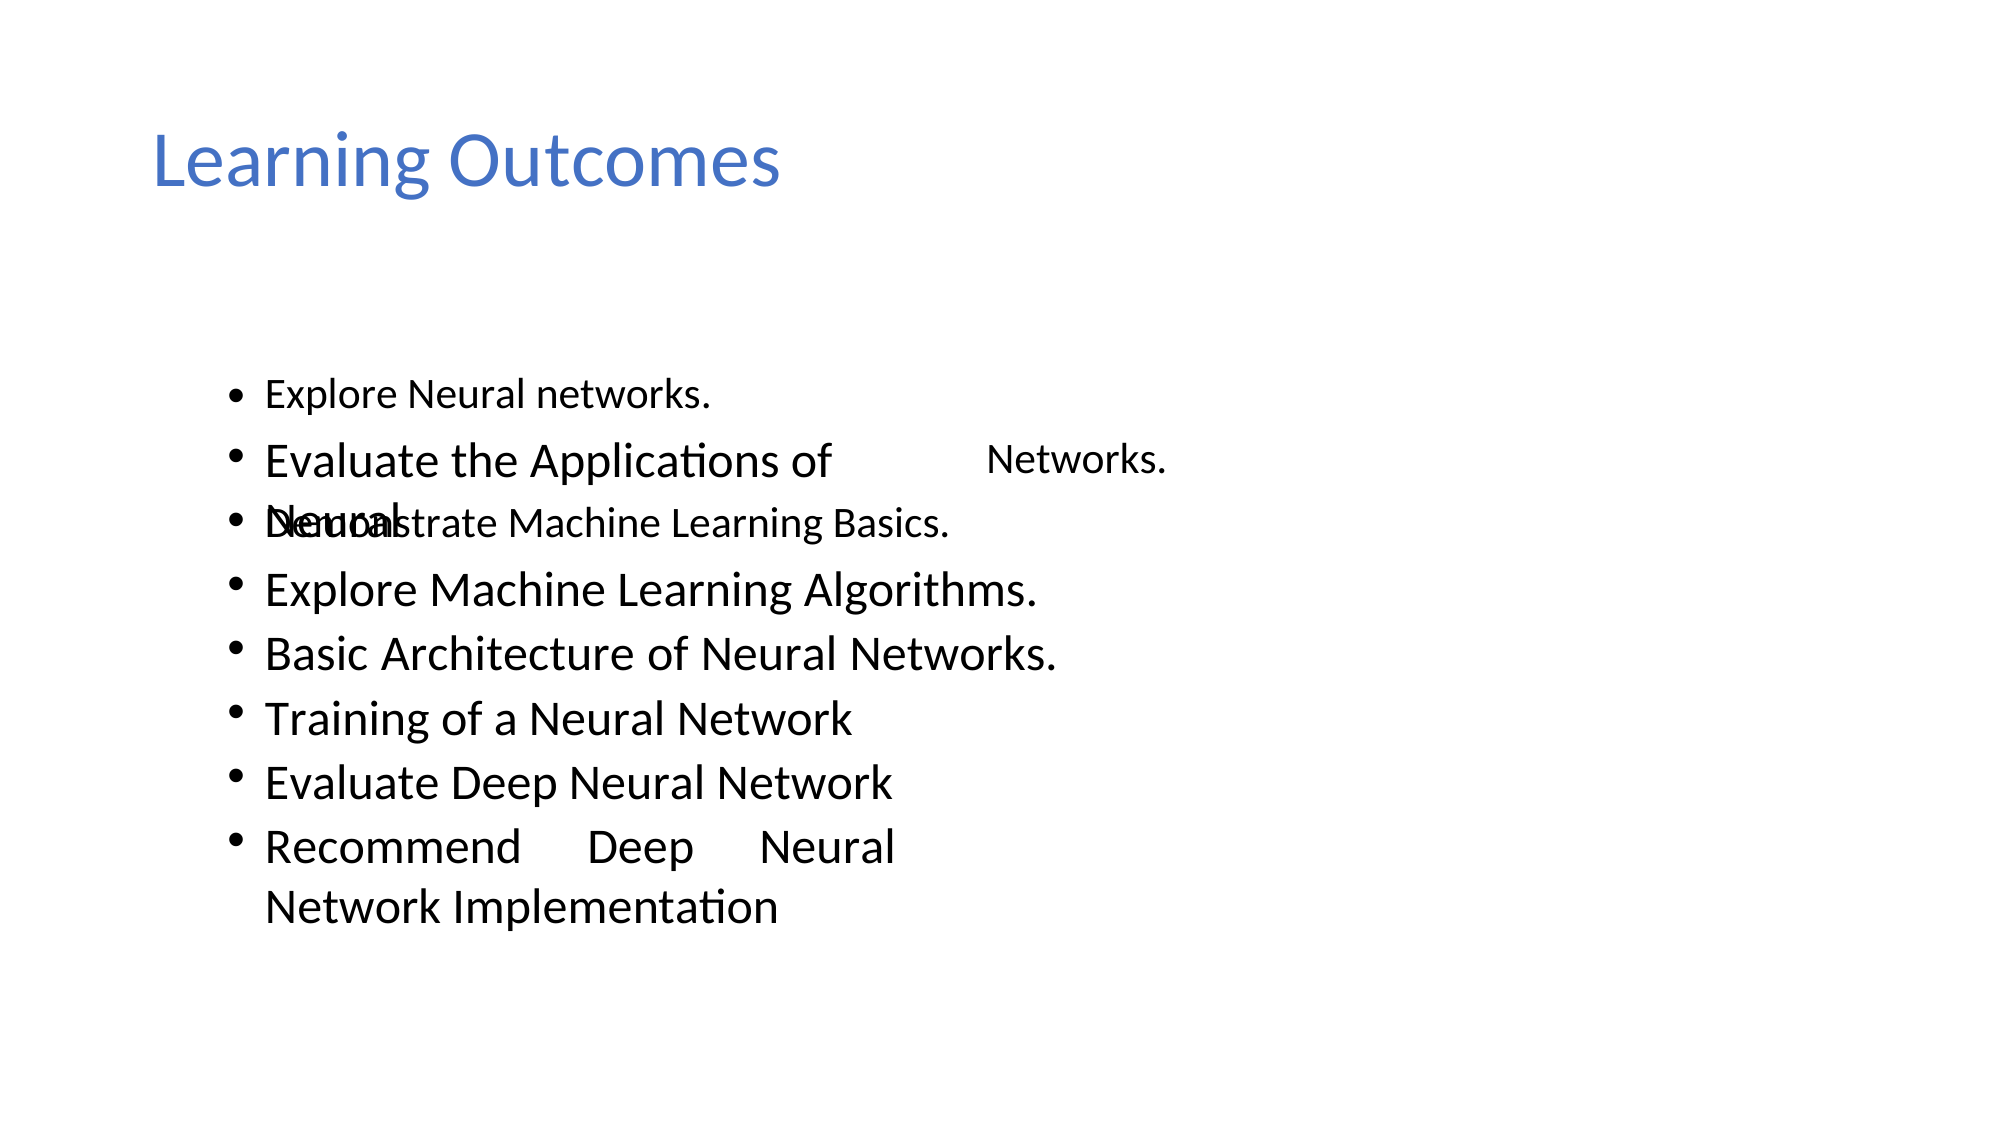

Learning Outcomes
•
•
•
•
•
•
•
•
Explore Neural networks.
Evaluate the Applications of Neural
Networks.
Demonstrate Machine Learning Basics.
Explore Machine Learning Algorithms.
Basic Architecture of Neural Networks.
Training of a Neural Network
Evaluate Deep Neural Network
Recommend Deep Neural Network Implementation